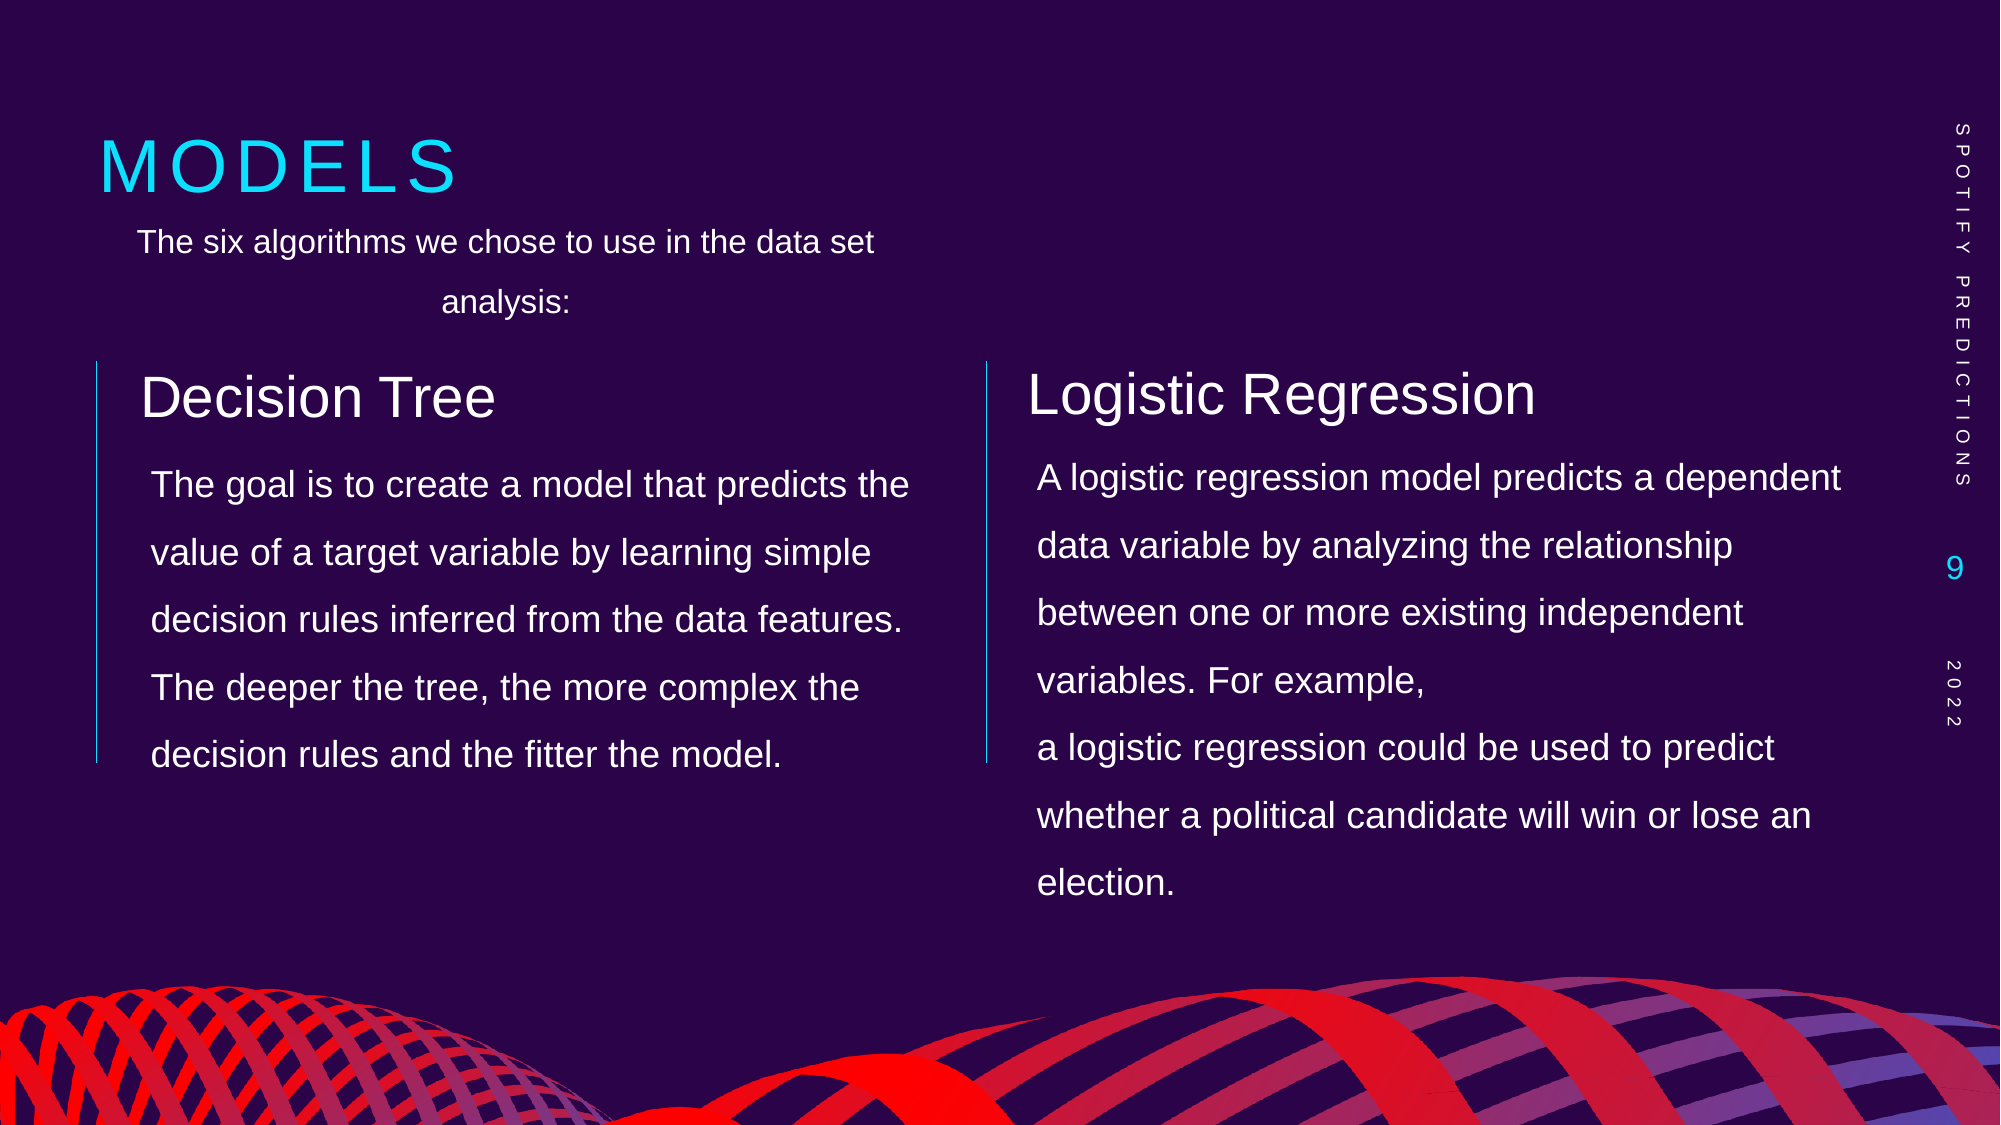

# models
The six algorithms we chose to use in the data set analysis:

Spotify predictions
Logistic Regression
Decision Tree
A logistic regression model predicts a dependent data variable by analyzing the relationship between one or more existing independent variables. For example,
a logistic regression could be used to predict whether a political candidate will win or lose an election.
The goal is to create a model that predicts the value of a target variable by learning simple decision rules inferred from the data features. The deeper the tree, the more complex the decision rules and the fitter the model.
9
2022